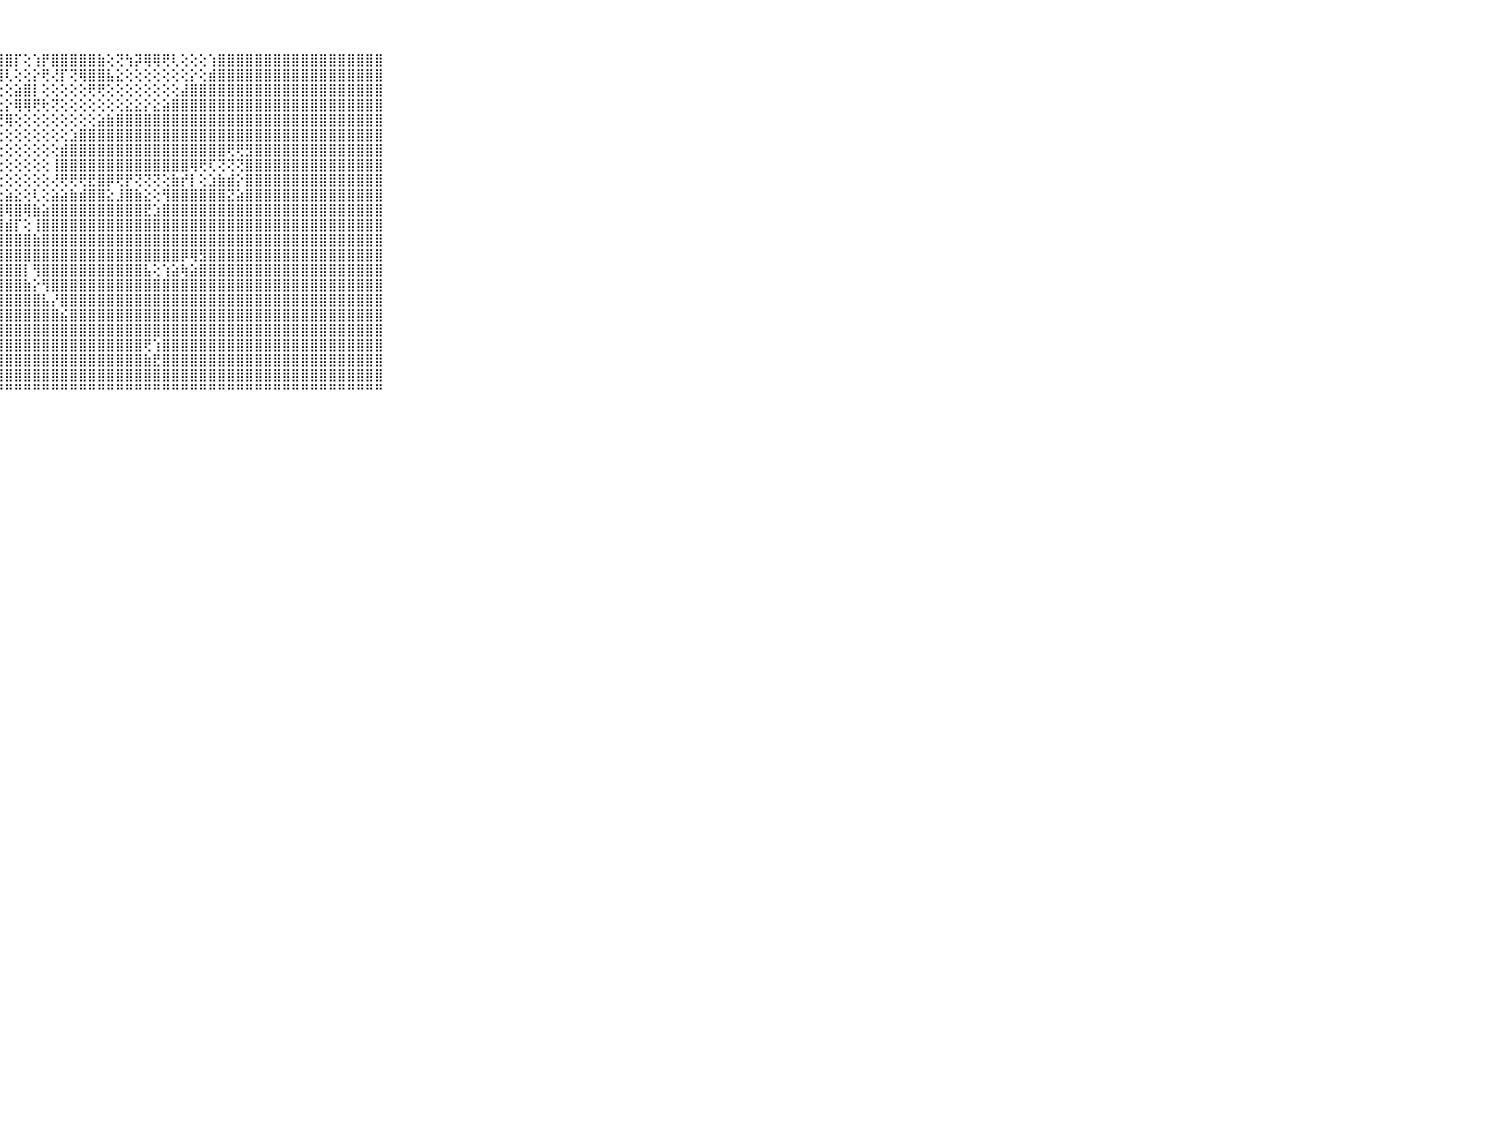

⠀⠀⠀⠀⠀⠀⠀⠀⠀⠀⠀⣿⣿⣿⣿⣿⣿⣿⣿⣿⣿⣿⣿⣿⣿⣿⣿⣿⣿⡏⢕⢱⡟⣿⣿⣿⣿⣿⣷⢕⢝⢳⡽⢿⢿⢟⢇⢕⢕⢕⢱⣿⣿⣿⣿⣿⣿⣿⣿⣿⣿⣿⣿⣿⣿⣿⣿⣿⣿⠀⠀⠀⠀⠀⠀⠀⠀⠀⠀⠀⠀
⠀⠀⠀⠀⠀⠀⠀⠀⠀⠀⠀⣿⣿⣿⣿⣿⣿⣿⣿⣿⣿⣿⣿⣿⣿⣿⣿⣿⢇⢕⢕⡕⢟⢜⡏⢝⢿⣿⣿⣧⣕⢕⢕⢕⢕⢕⢕⢕⡕⢕⣾⣿⣿⣿⣿⣿⣿⣿⣿⣿⣿⣿⣿⣿⣿⣿⣿⣿⣿⠀⠀⠀⠀⠀⠀⠀⠀⠀⠀⠀⠀
⠀⠀⠀⠀⠀⠀⠀⠀⠀⠀⠀⣿⣿⣿⣿⣿⣿⣿⣿⣿⣿⣿⣿⣿⣿⣿⣿⢕⢕⣵⣿⡇⢕⢕⢕⢕⢕⢟⢟⢕⢕⢕⢕⢕⢕⢕⢕⣼⣿⣿⣿⣿⣿⣿⣿⣿⣿⣿⣿⣿⣿⣿⣿⣿⣿⣿⣿⣿⣿⠀⠀⠀⠀⠀⠀⠀⠀⠀⠀⠀⠀
⠀⠀⠀⠀⠀⠀⠀⠀⠀⠀⠀⣿⣿⣿⣿⣿⣿⣿⣿⣿⣿⣿⣿⣿⣿⣿⡇⢕⡕⢿⢿⢟⢗⢝⢕⢕⢕⢕⢕⢕⢕⣕⣕⡕⣕⣵⣿⣿⣿⣿⣿⣿⣿⣿⣿⣿⣿⣿⣿⣿⣿⣿⣿⣿⣿⣿⣿⣿⣿⠀⠀⠀⠀⠀⠀⠀⠀⠀⠀⠀⠀
⠀⠀⠀⠀⠀⠀⠀⠀⠀⠀⠀⣿⣿⣿⣿⣿⣿⣿⣿⣿⣿⣿⣿⣿⣿⣿⢕⢝⢿⢕⢕⢕⢕⢕⢕⢕⢕⢕⣵⣷⣿⣿⣿⣿⣿⣿⣿⣿⣿⣿⣿⣿⣿⣿⣿⣿⣿⣿⣿⣿⣿⣿⣿⣿⣿⣿⣿⣿⣿⠀⠀⠀⠀⠀⠀⠀⠀⠀⠀⠀⠀
⠀⠀⠀⠀⠀⠀⠀⠀⠀⠀⠀⣿⣿⣿⣿⣿⣿⣿⣿⣿⣿⣿⣿⣿⣿⣿⡕⢕⢕⢕⢕⢕⢕⢕⢕⣱⣿⣿⣿⣿⣿⣿⣿⣿⣿⣿⣿⣿⣿⣿⣿⣿⣿⣿⣿⣿⣿⣿⣿⣿⣿⣿⣿⣿⣿⣿⣿⣿⣿⠀⠀⠀⠀⠀⠀⠀⠀⠀⠀⠀⠀
⠀⠀⠀⠀⠀⠀⠀⠀⠀⠀⠀⣿⣿⣿⣿⣿⣿⣿⣿⣿⣿⣿⣿⣿⣿⣿⡇⢕⢕⢕⢕⢕⢕⢕⣾⣿⣿⣿⣿⣿⣿⣿⣿⣿⣿⣿⣿⣿⣿⣿⣿⣿⢟⢟⣻⣿⣿⣿⣿⣿⣿⣿⣿⣿⣿⣿⣿⣿⣿⠀⠀⠀⠀⠀⠀⠀⠀⠀⠀⠀⠀
⠀⠀⠀⠀⠀⠀⠀⠀⠀⠀⠀⣿⣿⣿⣿⣿⣿⣿⣿⣿⣿⣿⣿⣿⣿⣿⡇⢕⢕⢕⢕⢕⢕⢸⣿⣿⣿⣿⣿⣿⣿⣿⣿⣿⣿⣿⣿⣿⢿⢟⢏⢝⢝⢝⣿⣿⣿⣿⣿⣿⣿⣿⣿⣿⣿⣿⣿⣿⣿⠀⠀⠀⠀⠀⠀⠀⠀⠀⠀⠀⠀
⠀⠀⠀⠀⠀⠀⠀⠀⠀⠀⠀⣿⣿⣿⣿⣿⣿⣿⣿⣿⣿⣿⣿⣿⣿⣿⣇⢕⢕⢕⢕⢕⢕⢜⢟⢟⢟⣟⣿⡿⢟⡟⢝⢝⢝⢕⣷⡞⡇⢕⣱⣷⣾⡕⣿⣿⣿⣿⣿⣿⣿⣿⣿⣿⣿⣿⣿⣿⣿⠀⠀⠀⠀⠀⠀⠀⠀⠀⠀⠀⠀
⠀⠀⠀⠀⠀⠀⠀⠀⠀⠀⠀⣿⣿⣿⣿⣿⣿⣿⣿⣿⣿⣿⣿⣿⣿⣿⣿⣕⣵⣕⢕⢇⢕⣵⣵⣷⣾⣿⣿⣕⣸⣿⣷⣕⢕⢻⣿⣿⣿⣿⣿⣿⣝⣵⣿⣿⣿⣿⣿⣿⣿⣿⣿⣿⣿⣿⣿⣿⣿⠀⠀⠀⠀⠀⠀⠀⠀⠀⠀⠀⠀
⠀⠀⠀⠀⠀⠀⠀⠀⠀⠀⠀⣿⣿⣿⣿⣿⣿⣿⣿⣿⣿⣿⣿⣿⣿⣿⣿⣿⢿⣿⢿⣷⣵⣿⣿⣿⣿⣿⣿⣿⣿⣿⣿⣟⣱⣿⣿⣿⣿⣿⣿⣿⣿⣿⣿⣿⣿⣿⣿⣿⣿⣿⣿⣿⣿⣿⣿⣿⣿⠀⠀⠀⠀⠀⠀⠀⠀⠀⠀⠀⠀
⠀⠀⠀⠀⠀⠀⠀⠀⠀⠀⠀⣿⣿⣿⣿⣿⣿⣿⣿⣿⣿⣿⣿⣿⣿⣿⣿⣿⣾⡏⢕⢸⣿⣿⣿⣿⣿⣿⣿⣿⣿⣿⣿⣿⣿⣿⣿⣿⣿⣿⣿⣿⣿⣿⣿⣿⣿⣿⣿⣿⣿⣿⣿⣿⣿⣿⣿⣿⣿⠀⠀⠀⠀⠀⠀⠀⠀⠀⠀⠀⠀
⠀⠀⠀⠀⠀⠀⠀⠀⠀⠀⠀⣿⣿⣿⣿⣿⣿⣿⣿⣿⣿⣿⣿⣿⣿⣿⣿⣿⣿⣿⣿⣷⣿⣿⣿⣿⣿⣿⣿⣿⣿⣿⣿⣿⣿⣿⣿⣿⣿⣿⣿⣿⣿⣿⣿⣿⣿⣿⣿⣿⣿⣿⣿⣿⣿⣿⣿⣿⣿⠀⠀⠀⠀⠀⠀⠀⠀⠀⠀⠀⠀
⠀⠀⠀⠀⠀⠀⠀⠀⠀⠀⠀⣿⣿⣿⣿⣿⣿⣿⣿⣿⣿⣿⣿⣿⣿⣿⣿⣿⣿⣿⣿⣿⣿⣿⣿⣿⣿⣿⣿⣿⣿⣿⣿⣿⣿⣿⣿⡿⢿⣻⣿⣿⣿⣿⣿⣿⣿⣿⣿⣿⣿⣿⣿⣿⣿⣿⣿⣿⣿⠀⠀⠀⠀⠀⠀⠀⠀⠀⠀⠀⠀
⠀⠀⠀⠀⠀⠀⠀⠀⠀⠀⠀⣿⣿⣿⣿⣿⣿⣿⣿⣿⣿⣿⣿⣿⣿⣿⣿⣿⣿⣿⡇⢻⣿⣿⣿⣿⣿⣿⣿⣿⣿⣿⣿⣧⢕⢱⣵⢷⣵⣿⣿⣿⣿⣿⣿⣿⣿⣿⣿⣿⣿⣿⣿⣿⣿⣿⣿⣿⣿⠀⠀⠀⠀⠀⠀⠀⠀⠀⠀⠀⠀
⠀⠀⠀⠀⠀⠀⠀⠀⠀⠀⠀⣿⣿⣿⣿⣿⣿⣿⣿⣿⣿⣿⣿⣿⣿⣿⣿⣿⣿⣿⣷⡕⢻⣿⣿⣿⣿⣿⣿⣿⣿⣿⣿⣿⣿⣿⣿⣿⣿⣿⣿⣿⣿⣿⣿⣿⣿⣿⣿⣿⣿⣿⣿⣿⣿⣿⣿⣿⣿⠀⠀⠀⠀⠀⠀⠀⠀⠀⠀⠀⠀
⠀⠀⠀⠀⠀⠀⠀⠀⠀⠀⠀⣿⣿⣿⣿⣿⣿⣿⣿⣿⣿⣿⣿⣿⣿⣿⣿⣿⣿⣿⣿⣿⣧⡜⣿⣿⣿⣿⣿⣿⣿⣿⣿⣿⣿⣿⣿⣿⣿⣿⣿⣿⣿⣿⣿⣿⣿⣿⣿⣿⣿⣿⣿⣿⣿⣿⣿⣿⣿⠀⠀⠀⠀⠀⠀⠀⠀⠀⠀⠀⠀
⠀⠀⠀⠀⠀⠀⠀⠀⠀⠀⠀⣿⣿⣿⣿⣿⣿⣿⣿⣿⣿⣿⣿⣿⣿⣿⣿⣿⣿⣿⣿⣿⣿⣿⣮⣿⣿⣿⣿⣿⣿⣿⣿⣿⣿⣿⣿⣿⣿⣿⣿⣿⣿⣿⣿⣿⣿⣿⣿⣿⣿⣿⣿⣿⣿⣿⣿⣿⣿⠀⠀⠀⠀⠀⠀⠀⠀⠀⠀⠀⠀
⠀⠀⠀⠀⠀⠀⠀⠀⠀⠀⠀⣿⣿⣿⣿⣿⣿⣿⣿⣿⣿⣿⣿⣿⣿⣿⣿⣿⣿⣿⣿⣿⣿⣿⣿⣿⣿⣿⣿⣿⣿⣿⣿⣿⣿⣿⣿⣿⣿⣿⣿⣿⣿⣿⣿⣿⣿⣿⣿⣿⣿⣿⣿⣿⣿⣿⣿⣿⣿⠀⠀⠀⠀⠀⠀⠀⠀⠀⠀⠀⠀
⠀⠀⠀⠀⠀⠀⠀⠀⠀⠀⠀⣿⣿⣿⣿⣿⣿⣿⣿⣿⣿⣿⣿⣿⣿⣿⣿⣿⣿⣿⣿⣿⣿⣿⣿⣿⣿⣿⣿⣿⣿⣿⣿⢟⢱⣿⣿⣿⣿⣿⣿⣿⣿⣿⣿⣿⣿⣿⣿⣿⣿⣿⣿⣿⣿⣿⣿⣿⣿⠀⠀⠀⠀⠀⠀⠀⠀⠀⠀⠀⠀
⠀⠀⠀⠀⠀⠀⠀⠀⠀⠀⠀⣿⣿⣿⣿⣿⣿⣿⣿⣿⣿⣿⣿⣿⣿⣿⣿⣿⣿⣿⣿⣿⣿⣿⣿⣿⣿⣿⣿⣿⣿⣿⣿⣷⣟⣿⣿⣿⣿⣿⣿⣿⣿⣿⣿⣿⣿⣿⣿⣿⣿⣿⣿⣿⣿⣿⣿⣿⣿⠀⠀⠀⠀⠀⠀⠀⠀⠀⠀⠀⠀
⠀⠀⠀⠀⠀⠀⠀⠀⠀⠀⠀⣿⣿⣿⣿⣿⣿⣿⣿⣿⣿⣿⣿⣿⣿⣿⣿⣿⣿⣿⣿⣿⣿⣿⣿⣿⣿⣿⣿⣿⣿⣿⣿⣿⣿⣿⣿⣿⣿⣿⣿⣿⣿⣿⣿⣿⣿⣿⣿⣿⣿⣿⣿⣿⣿⣿⣿⣿⣿⠀⠀⠀⠀⠀⠀⠀⠀⠀⠀⠀⠀
⠀⠀⠀⠀⠀⠀⠀⠀⠀⠀⠀⠛⠛⠛⠛⠛⠛⠛⠛⠛⠛⠛⠛⠛⠛⠛⠛⠛⠛⠛⠛⠛⠛⠛⠛⠛⠛⠛⠛⠛⠛⠛⠛⠛⠛⠛⠛⠛⠛⠛⠛⠛⠛⠛⠛⠛⠛⠛⠛⠛⠛⠛⠛⠛⠛⠛⠛⠛⠛⠀⠀⠀⠀⠀⠀⠀⠀⠀⠀⠀⠀